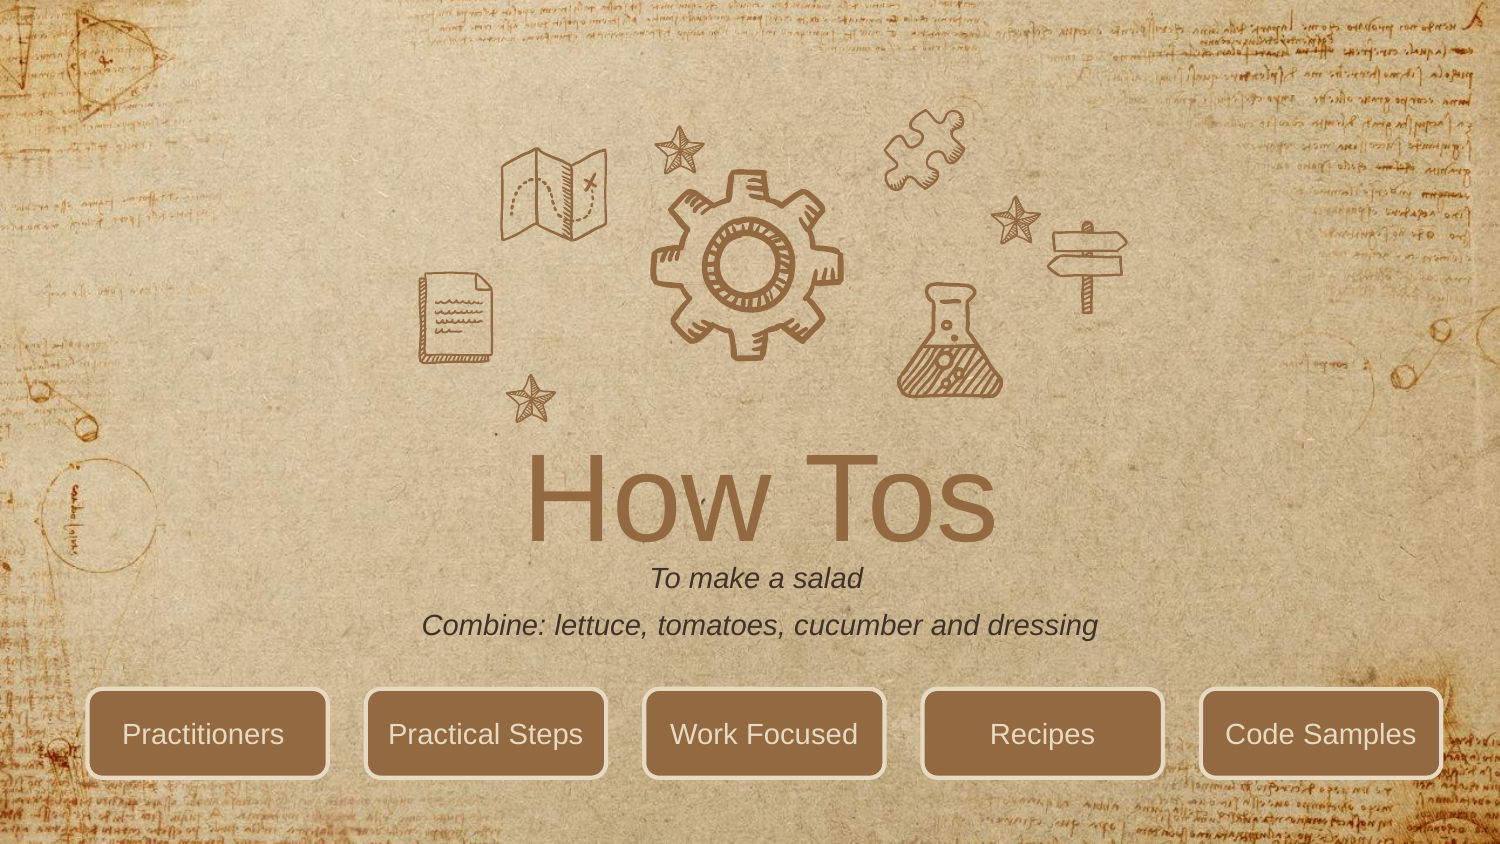

How Tos
To make a salad
Combine: lettuce, tomatoes, cucumber and dressing

Practitioners
Practical Steps
Work Focused
Recipes
Code Samples